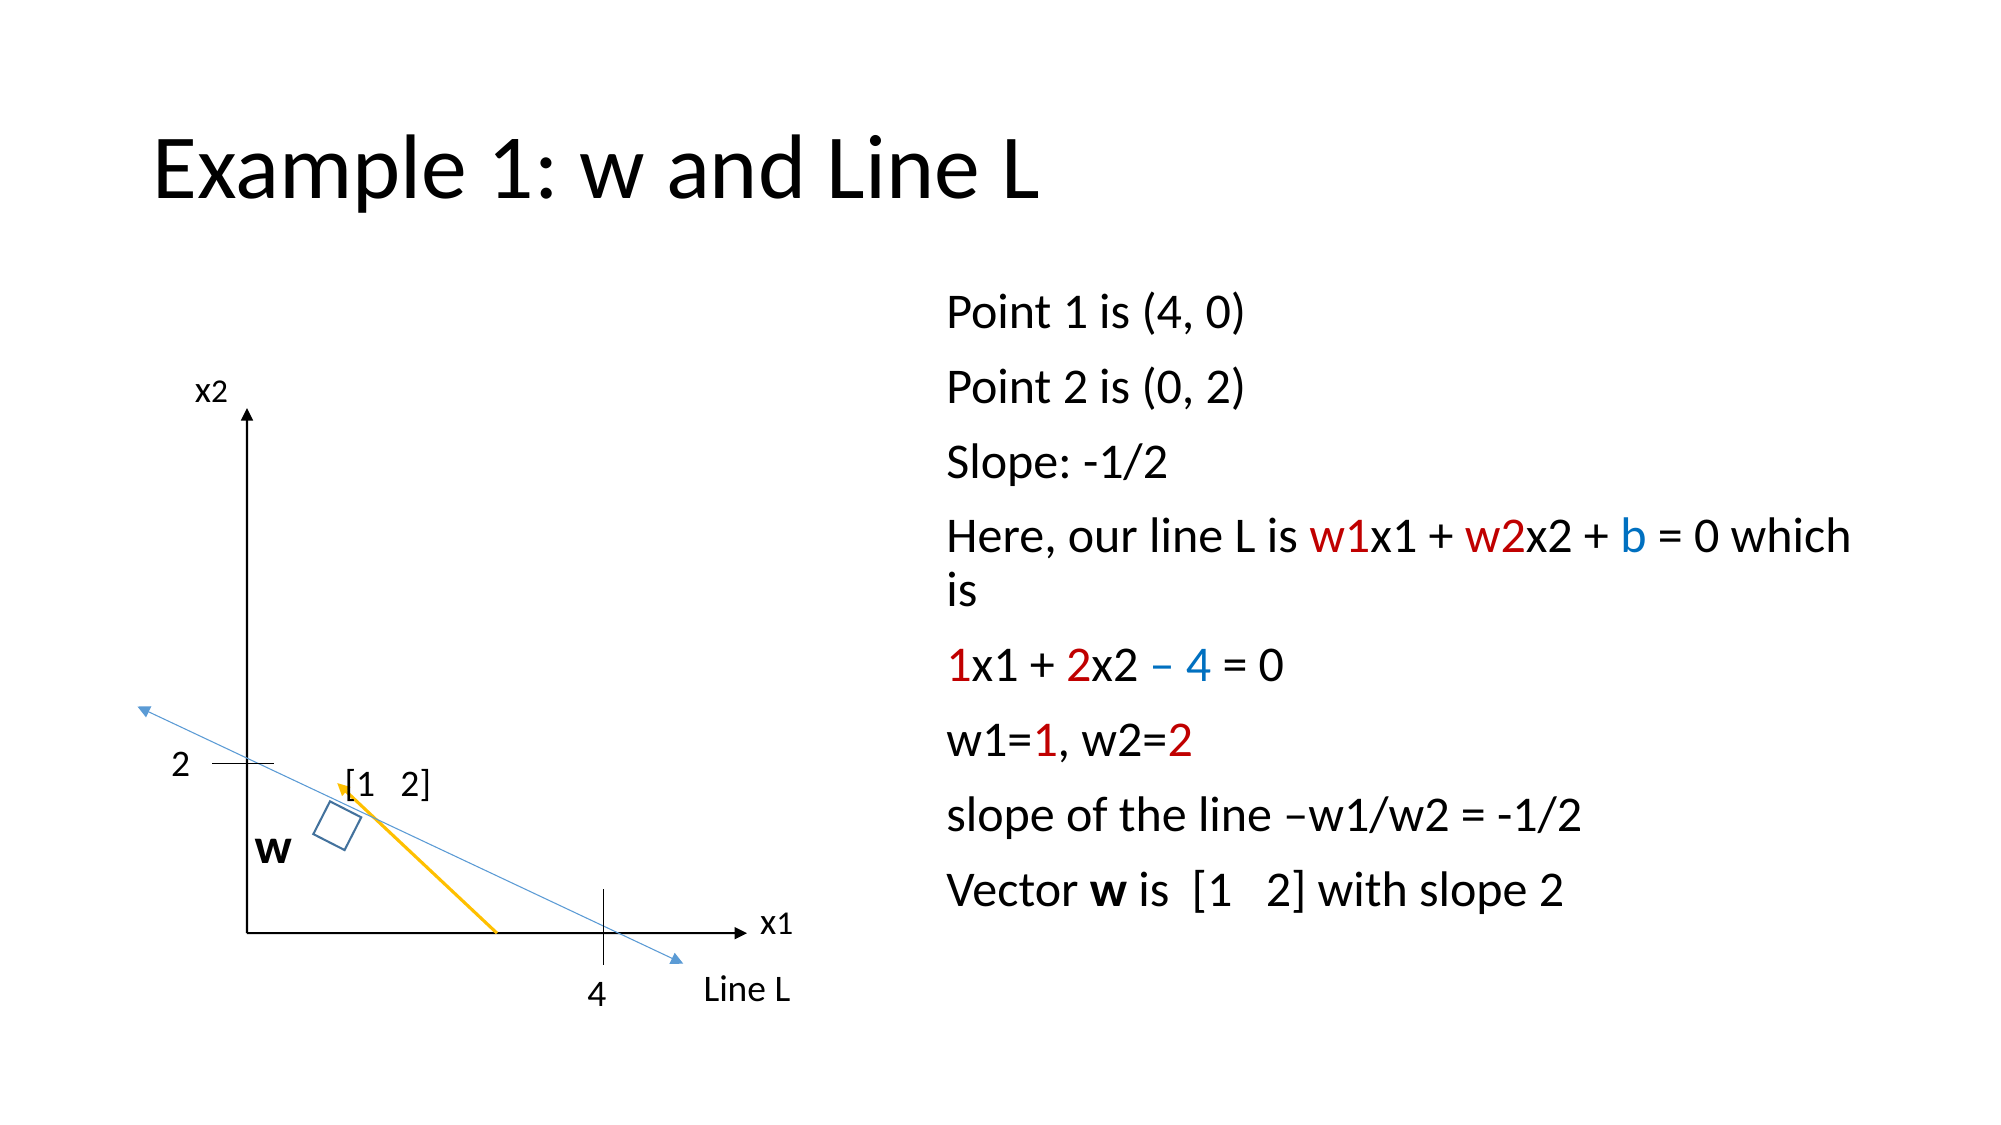

# Example 1: w and Line L
Point 1 is (4, 0)
Point 2 is (0, 2)
Slope: -1/2
Here, our line L is w1x1 + w2x2 + b = 0 which is
1x1 + 2x2 – 4 = 0
w1=1, w2=2
slope of the line –w1/w2 = -1/2
Vector w is  [1   2] with slope 2

x2

2
[1   2]
w

x1

Line L
4